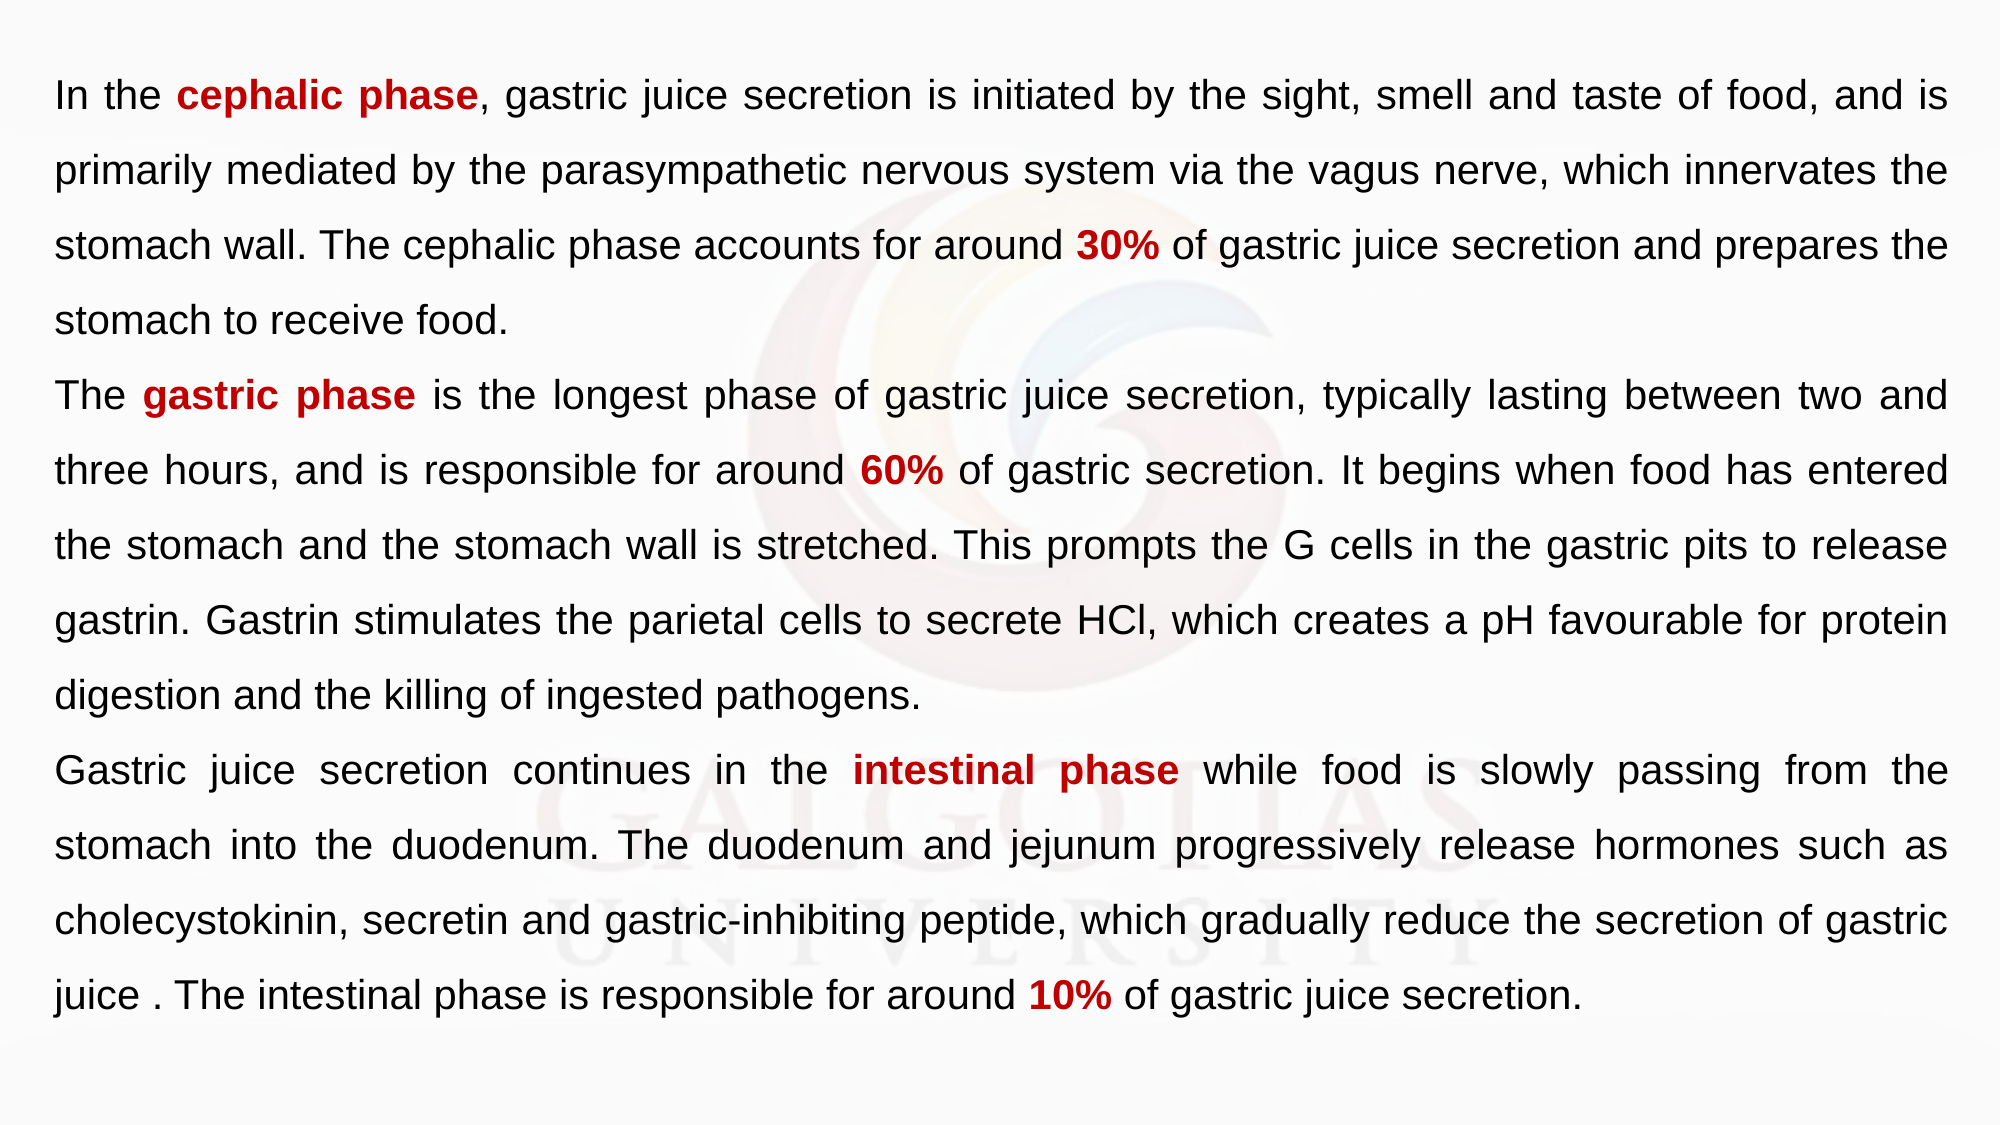

In the cephalic phase, gastric juice secretion is initiated by the sight, smell and taste of food, and is primarily mediated by the parasympathetic nervous system via the vagus nerve, which innervates the stomach wall. The cephalic phase accounts for around 30% of gastric juice secretion and prepares the stomach to receive food.
The gastric phase is the longest phase of gastric juice secretion, typically lasting between two and three hours, and is responsible for around 60% of gastric secretion. It begins when food has entered the stomach and the stomach wall is stretched. This prompts the G cells in the gastric pits to release gastrin. Gastrin stimulates the parietal cells to secrete HCl, which creates a pH favourable for protein digestion and the killing of ingested pathogens.
Gastric juice secretion continues in the intestinal phase while food is slowly passing from the stomach into the duodenum. The duodenum and jejunum progressively release hormones such as cholecystokinin, secretin and gastric-inhibiting peptide, which gradually reduce the secretion of gastric juice . The intestinal phase is responsible for around 10% of gastric juice secretion.